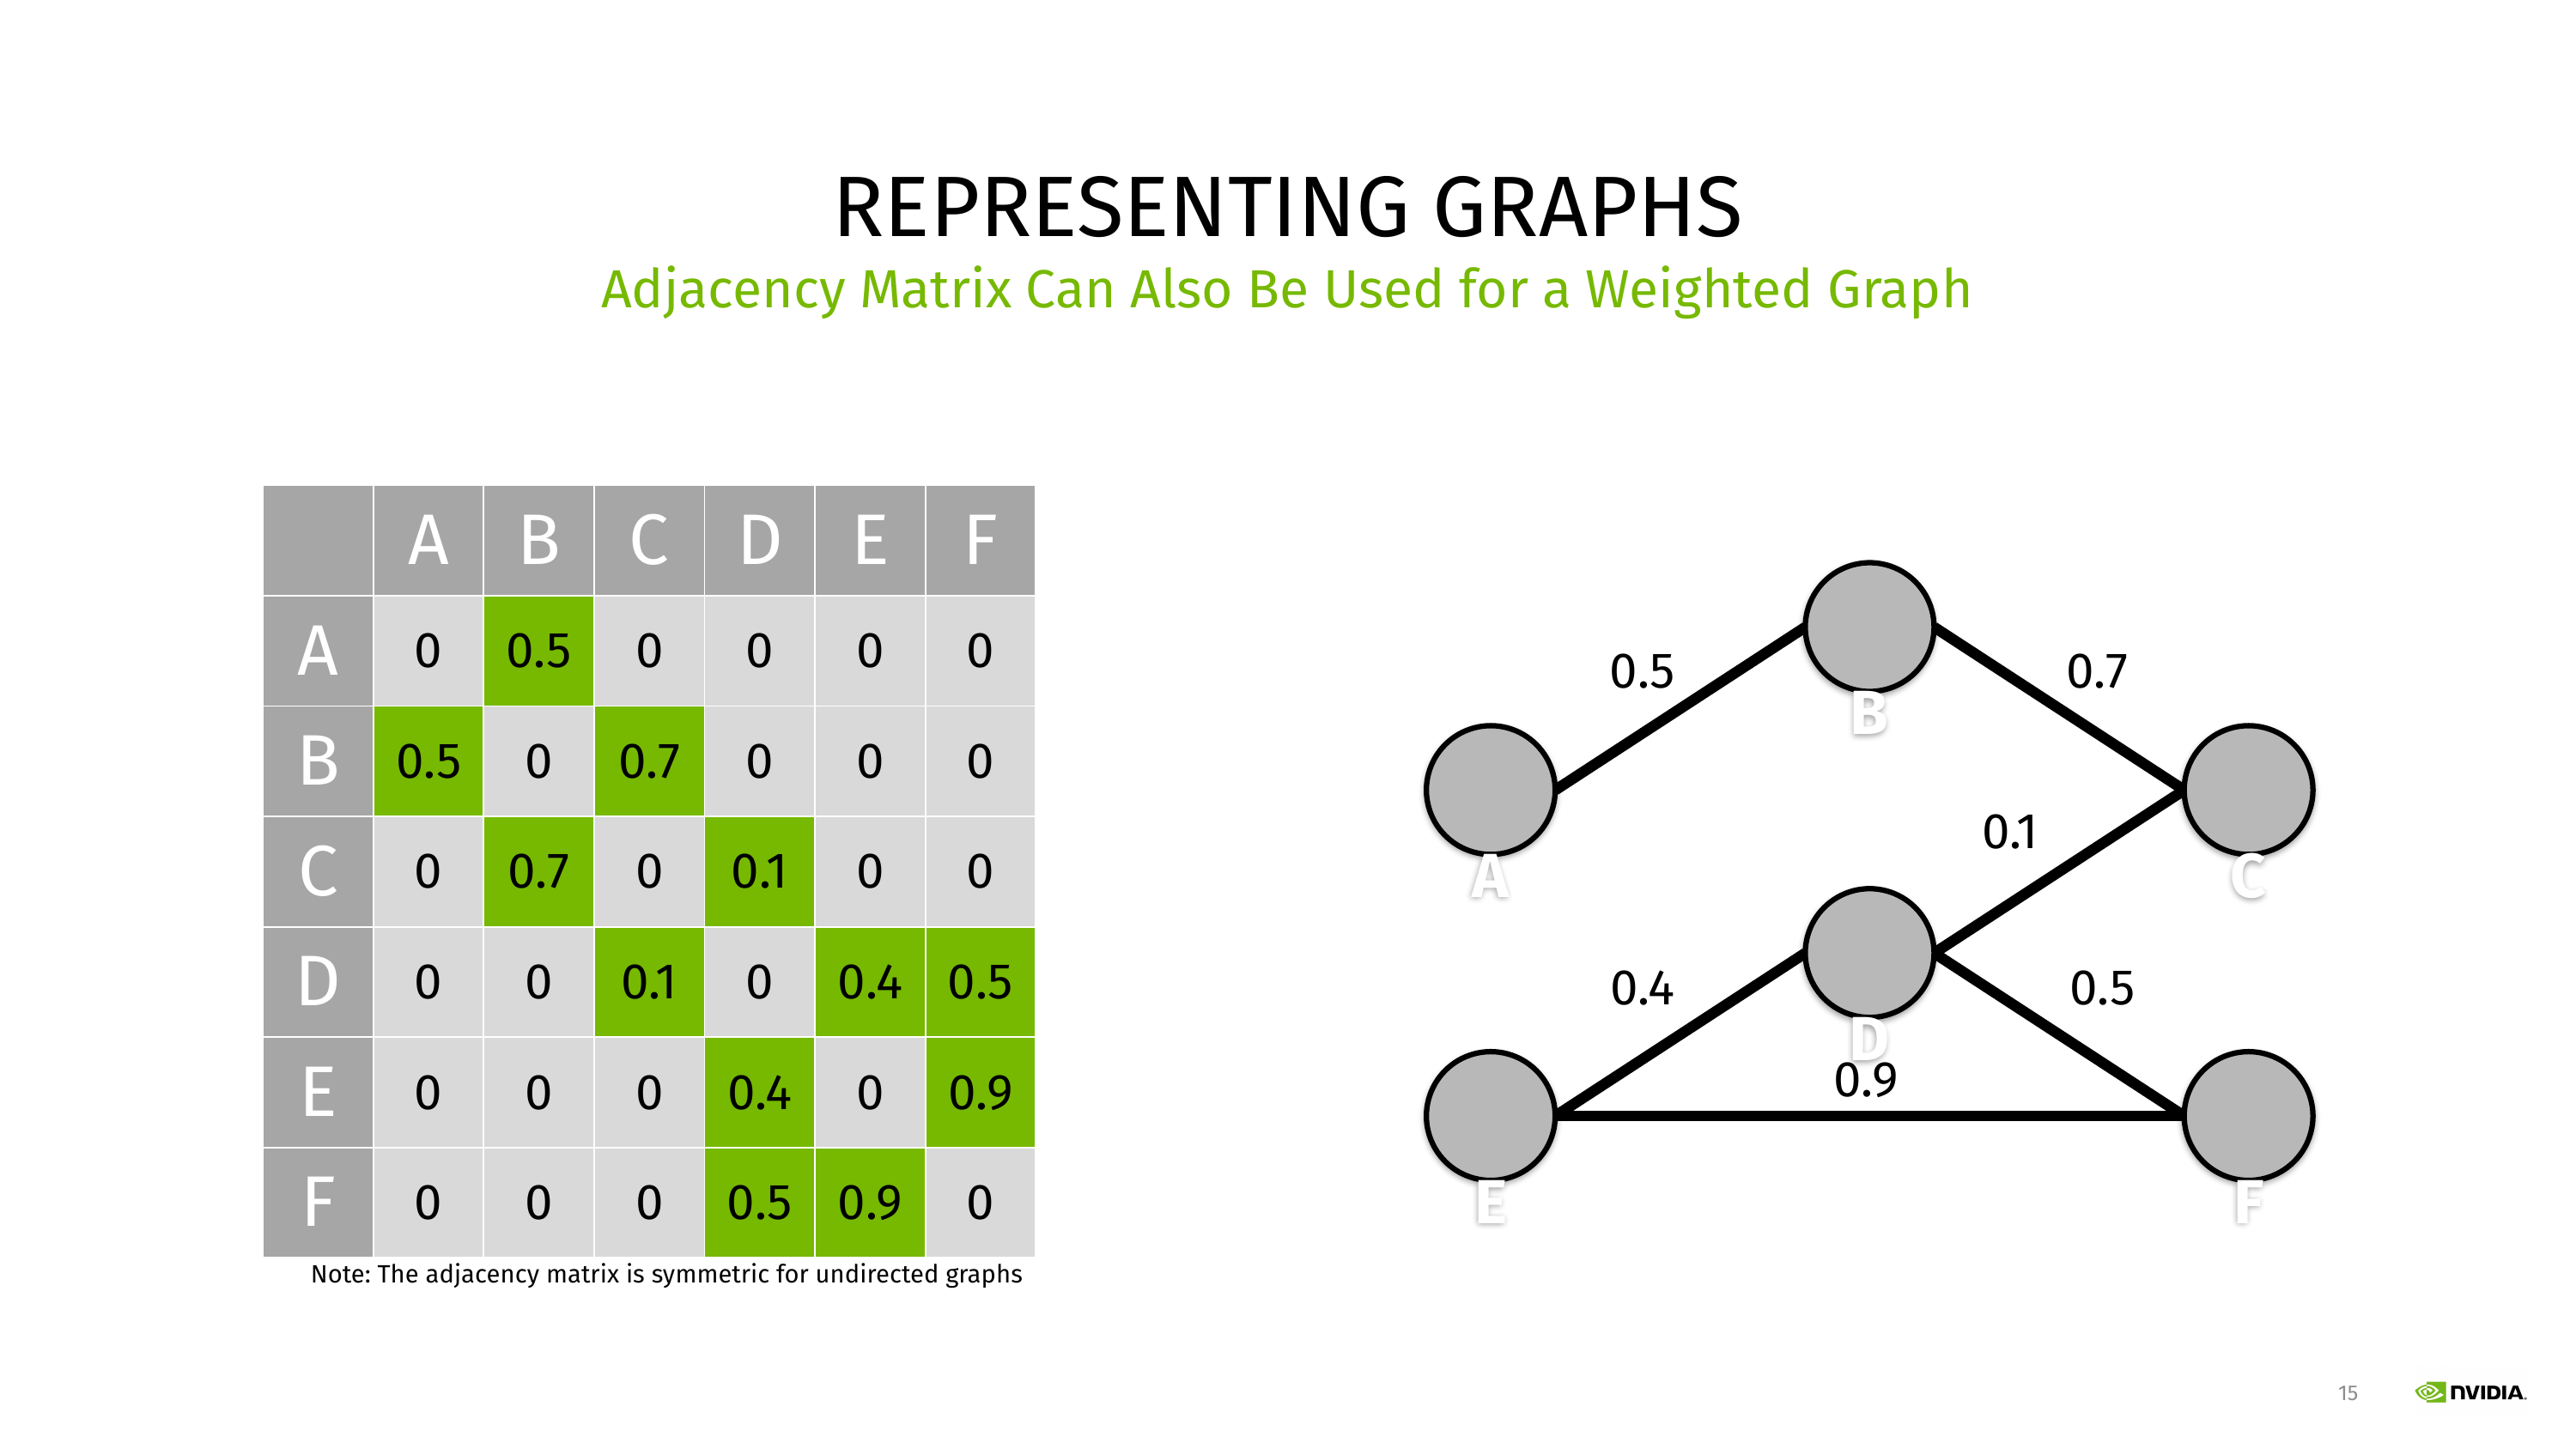

# Representing Graphs
Adjacency Matrix Can Also Be Used for a Weighted Graph
|  | A | B | C | D | E | F |
| --- | --- | --- | --- | --- | --- | --- |
| A | 0 | 0.5 | 0 | 0 | 0 | 0 |
| B | 0.5 | 0 | 0.7 | 0 | 0 | 0 |
| C | 0 | 0.7 | 0 | 0.1 | 0 | 0 |
| D | 0 | 0 | 0.1 | 0 | 0.4 | 0.5 |
| E | 0 | 0 | 0 | 0.4 | 0 | 0.9 |
| F | 0 | 0 | 0 | 0.5 | 0.9 | 0 |
B
A
C
D
E
F
0.5
0.7
0.1
0.4
0.5
0.9
Note: The adjacency matrix is symmetric for undirected graphs